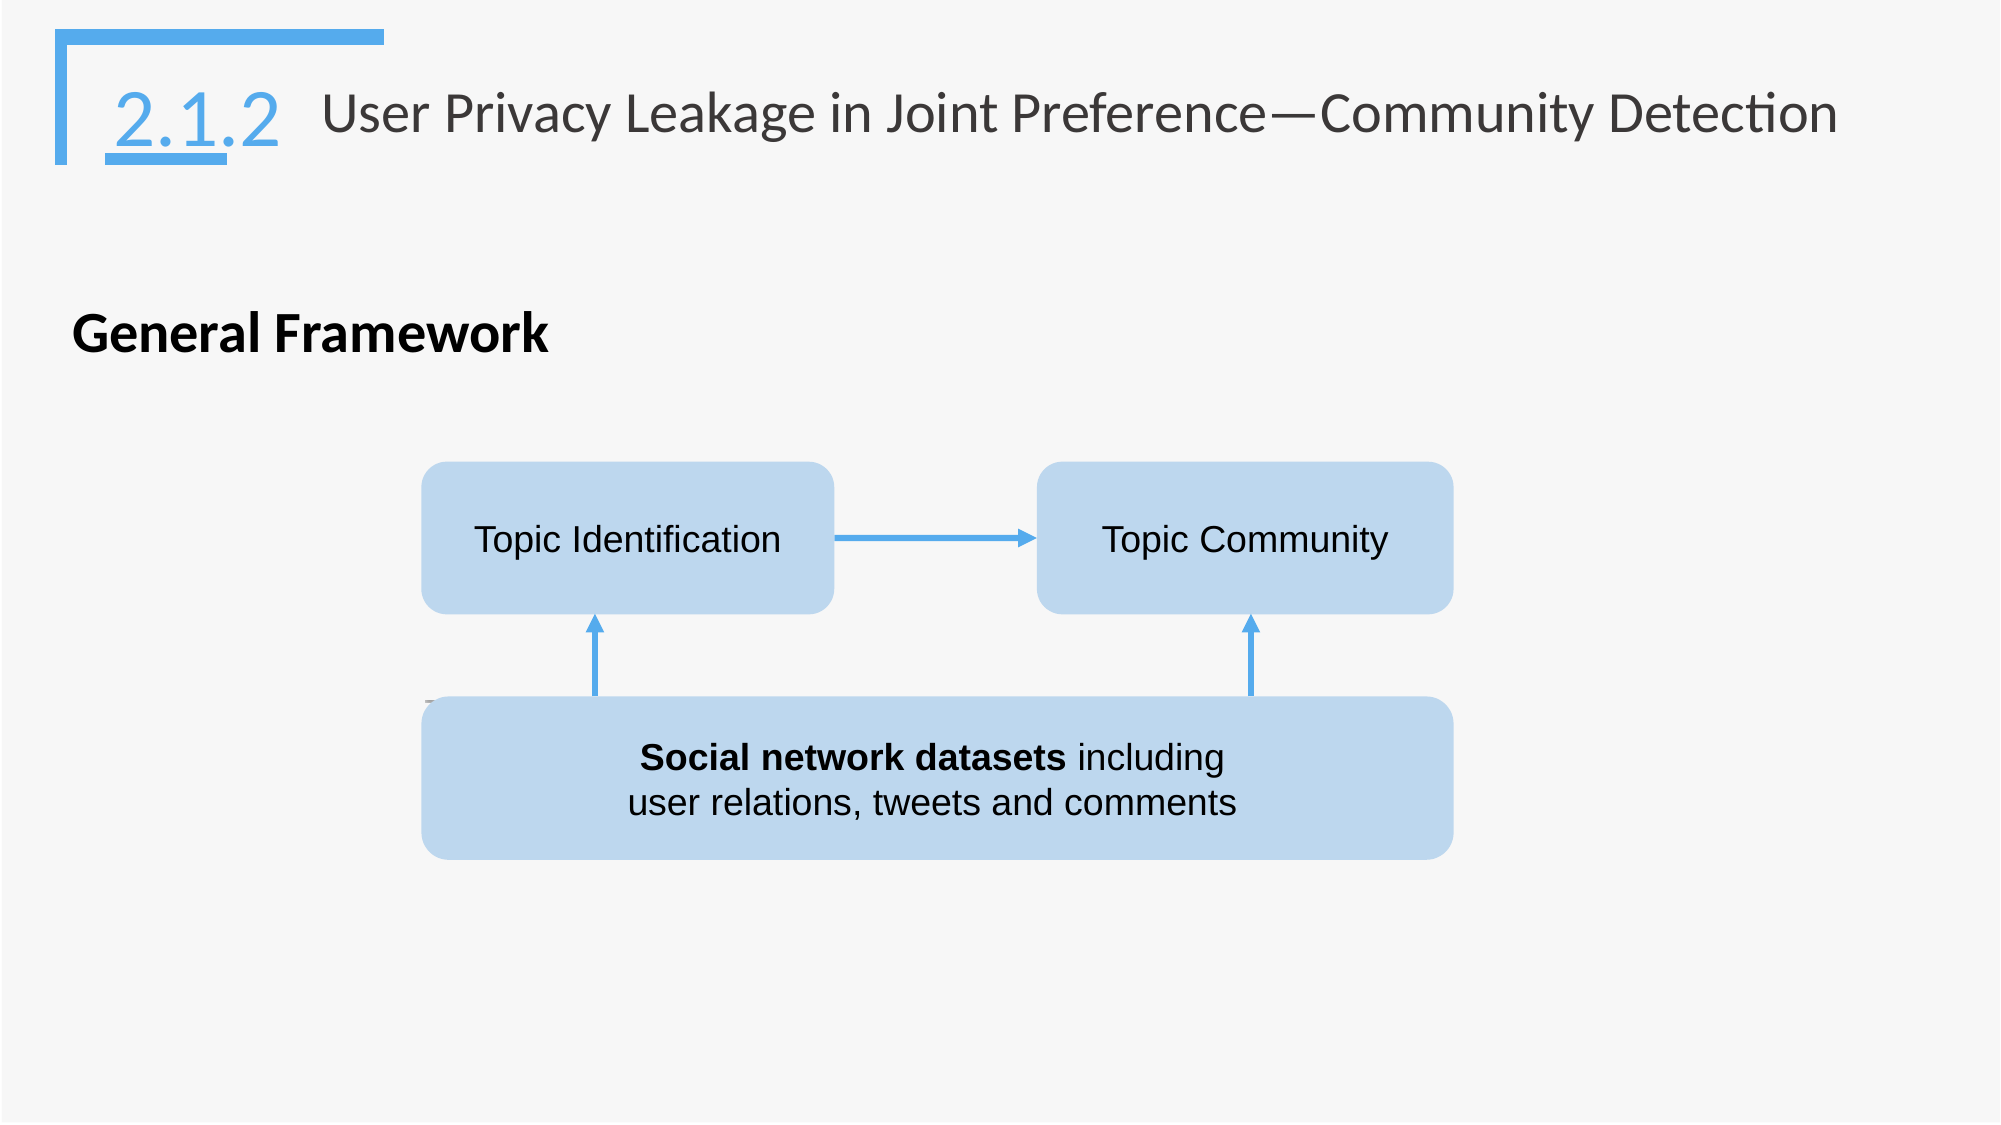

2.1.2
User Privacy Leakage in Joint Preference—Community Detection
General Framework
Topic Identification
Topic Community
Social network datasets including
user relations, tweets and comments